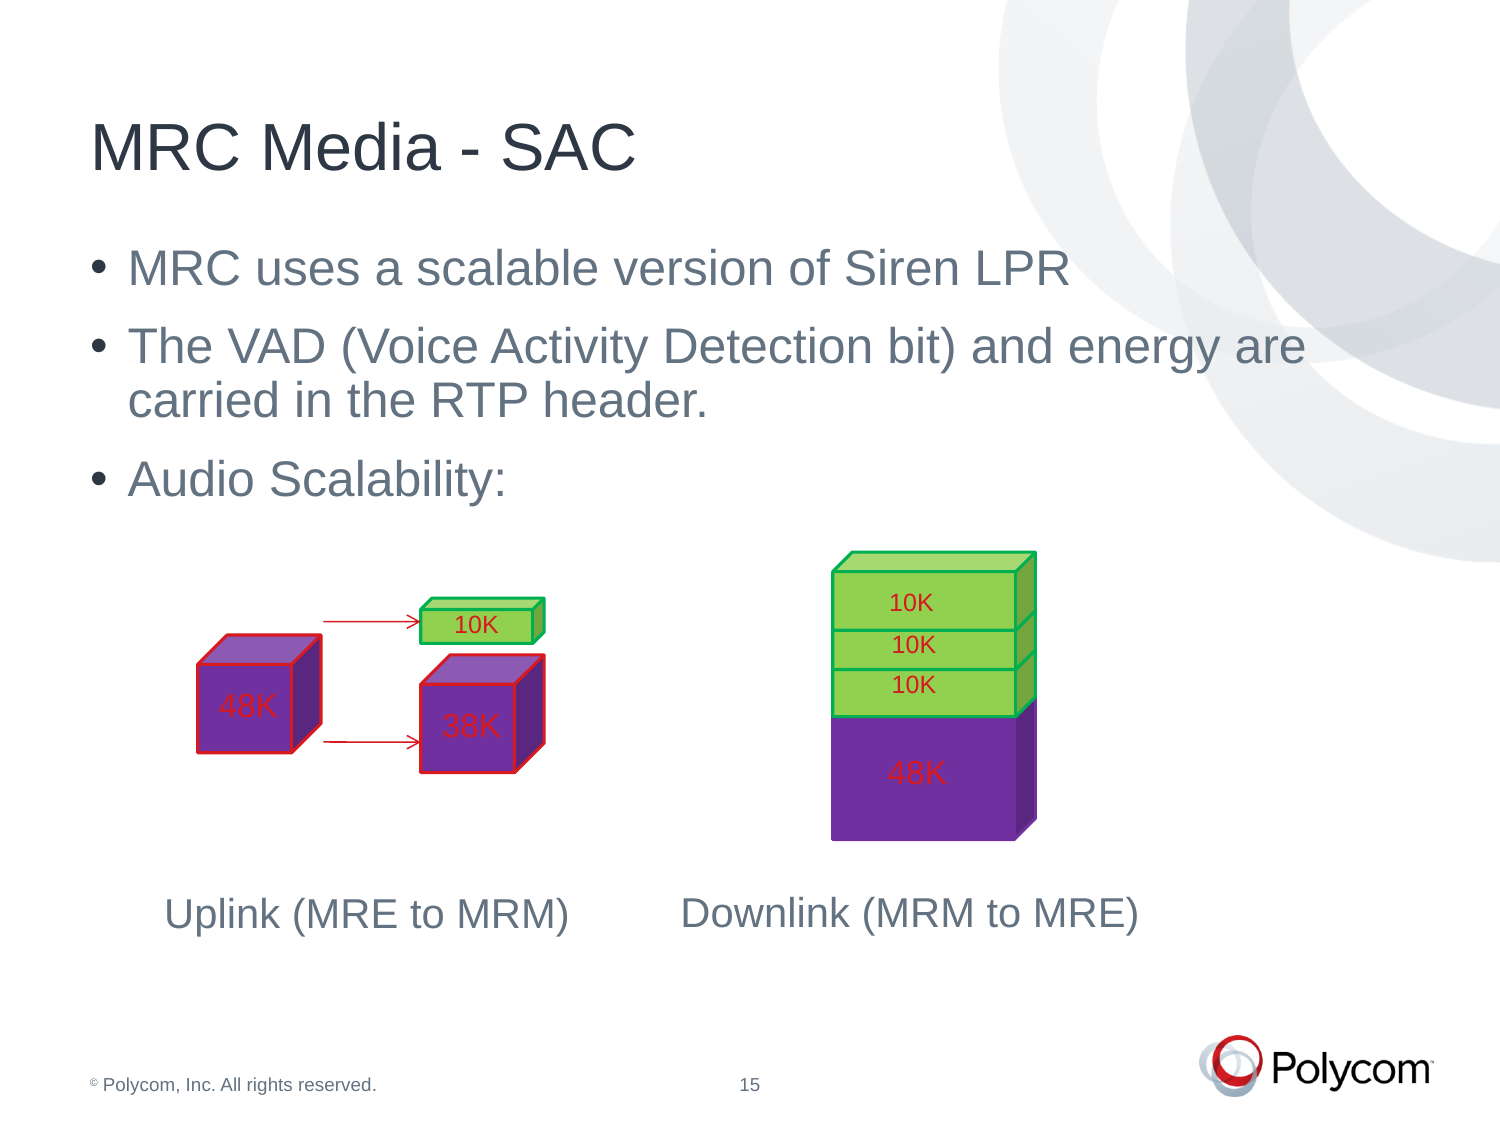

# MRC Media - SAC
MRC uses a scalable version of Siren LPR
The VAD (Voice Activity Detection bit) and energy are carried in the RTP header.
Audio Scalability:

10K

10K

38K
10K

10K
48K

48K
Downlink (MRM to MRE)
Uplink (MRE to MRM)